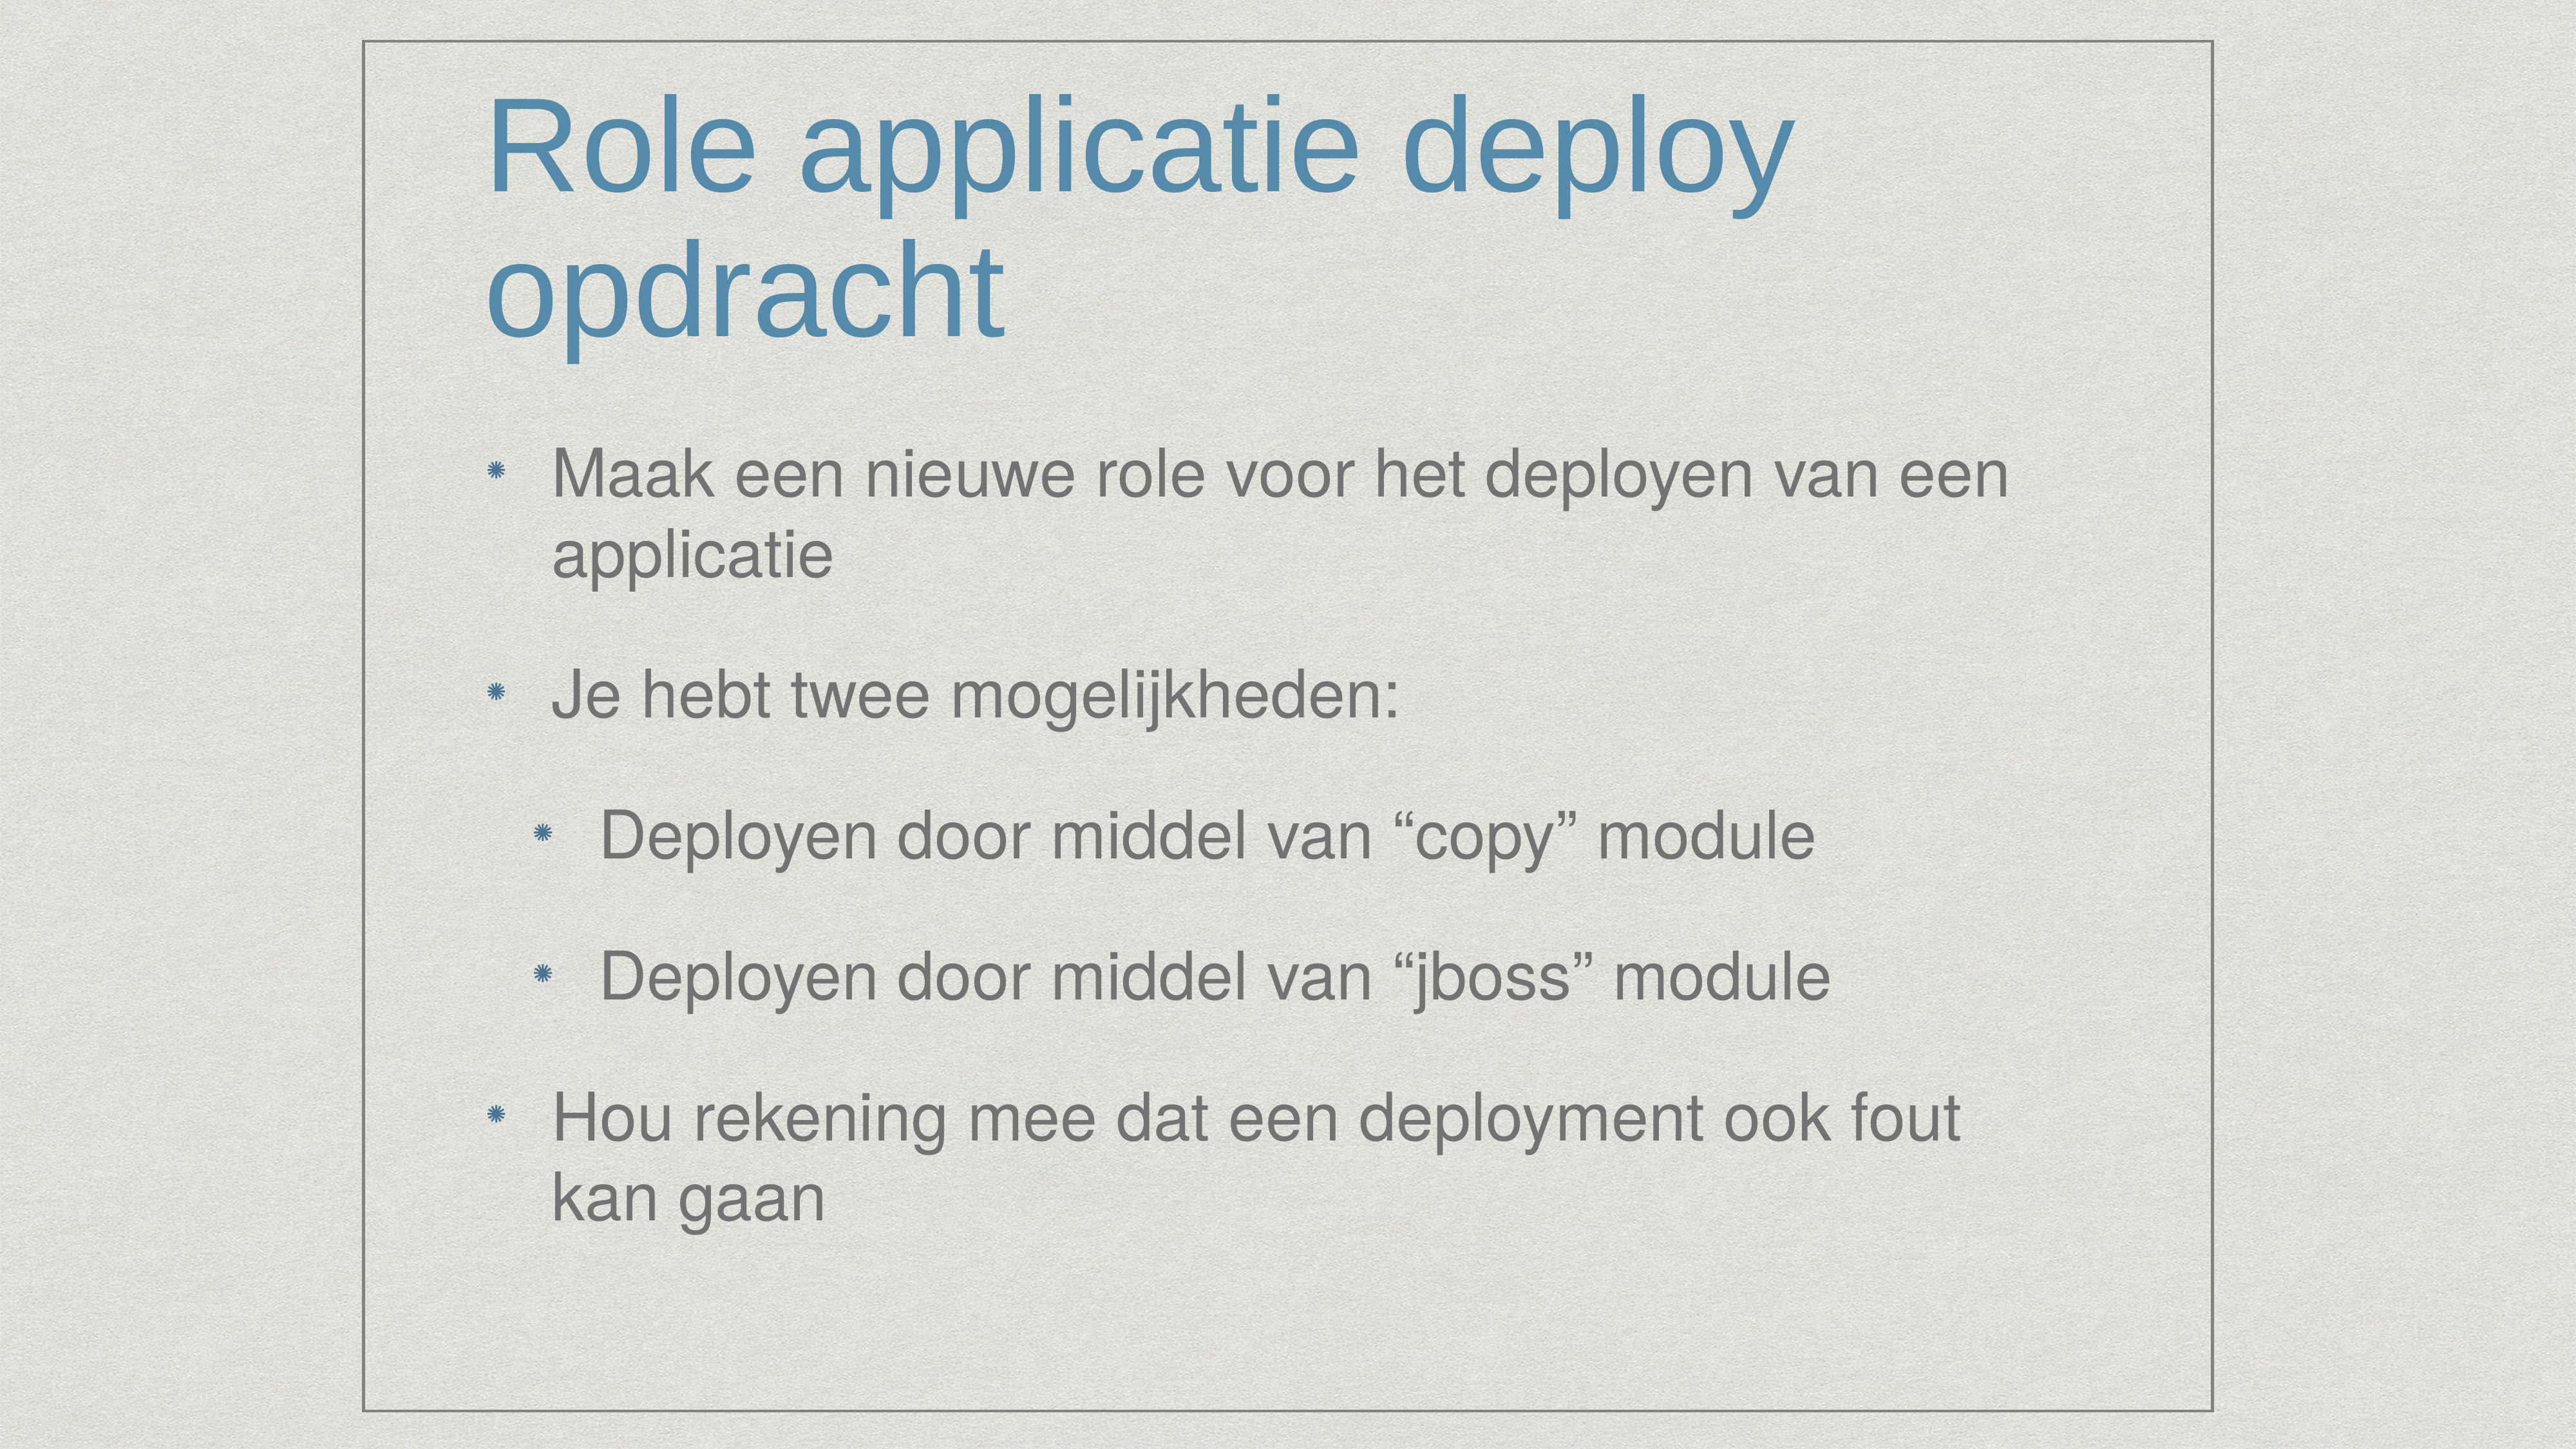

# Role applicatie deploy opdracht
Maak een nieuwe role voor het deployen van een applicatie
Je hebt twee mogelijkheden:
Deployen door middel van “copy” module
Deployen door middel van “jboss” module
Hou rekening mee dat een deployment ook fout kan gaan